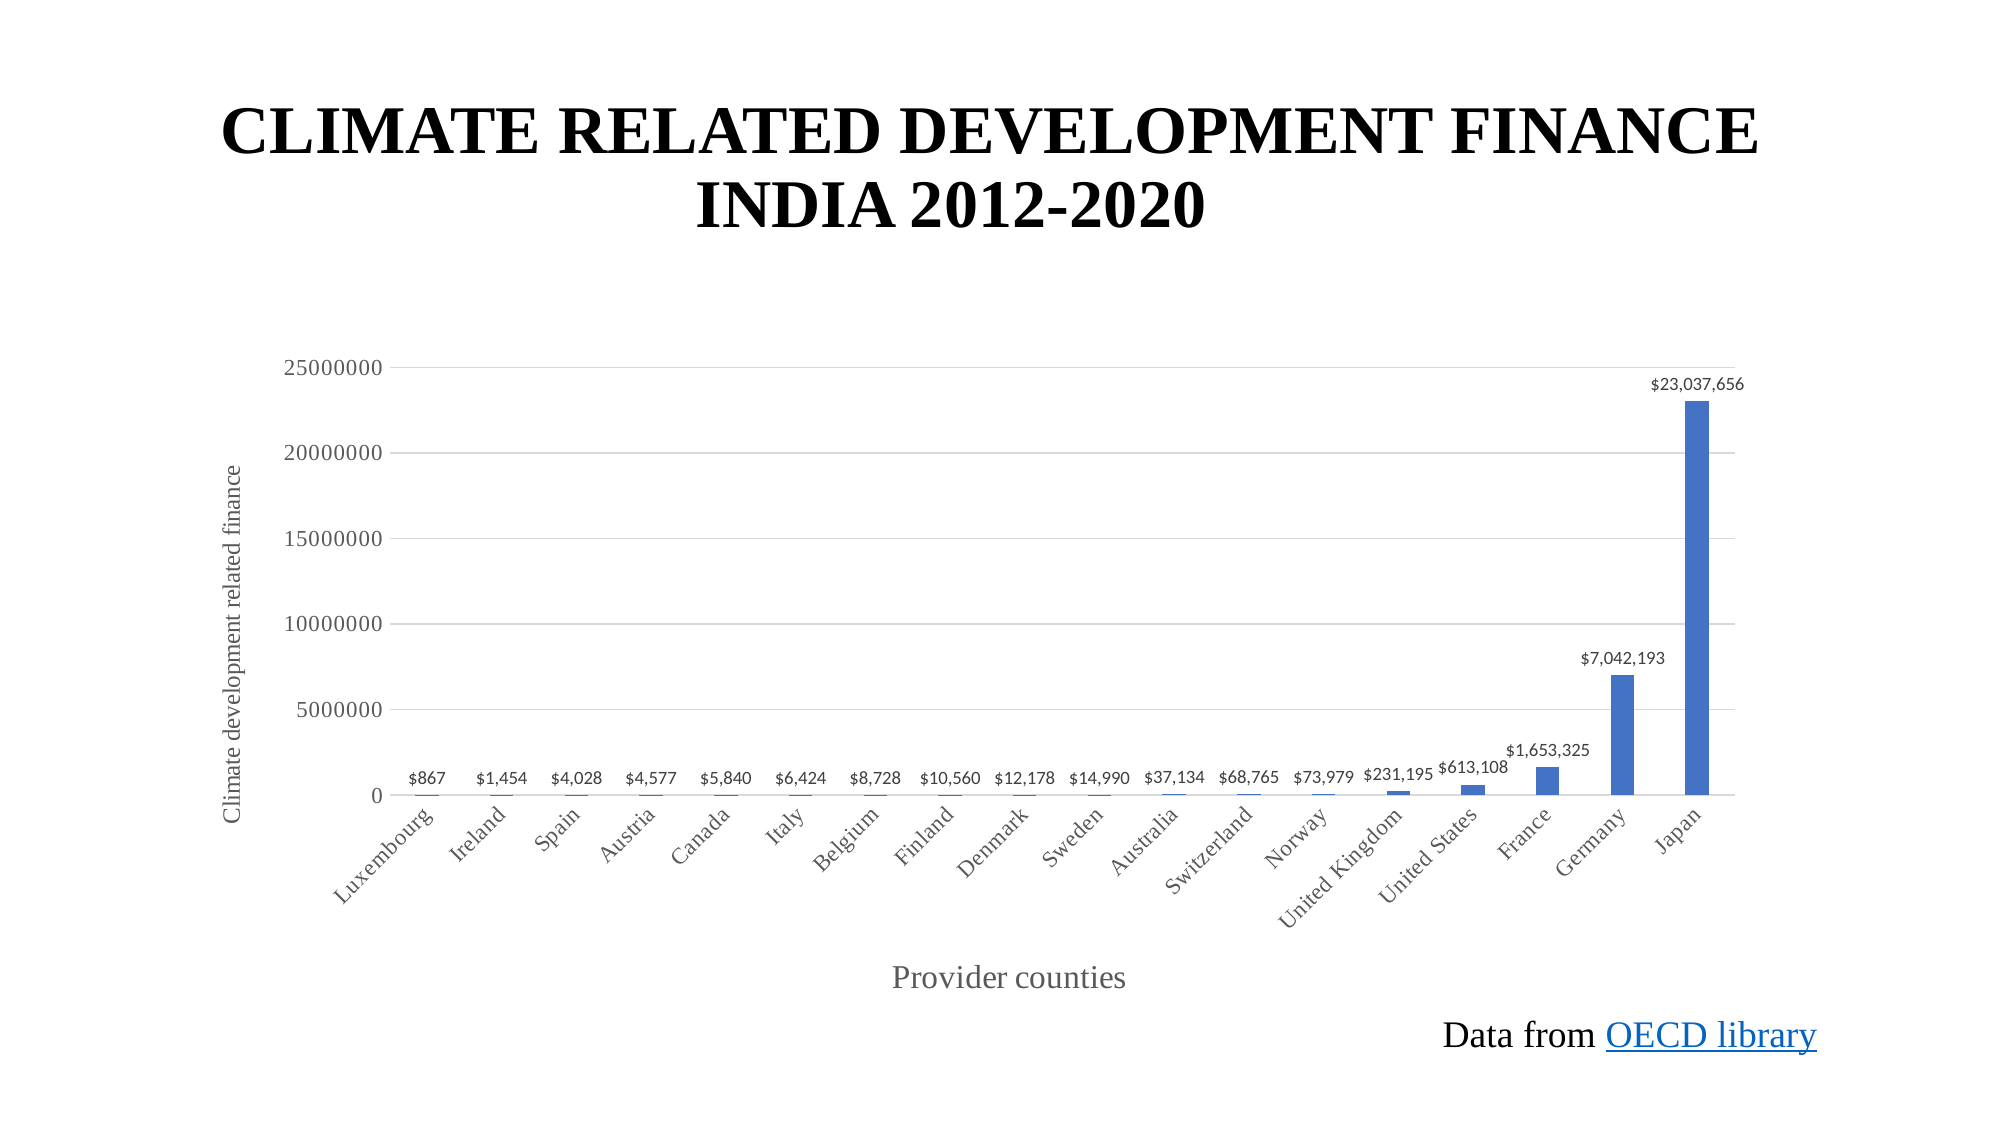

# CLIMATE RELATED DEVELOPMENT FINANCE INDIA 2012-2020

### Chart

| Category | finance |
|---|---|
| Luxembourg | 867.0 |
| Ireland | 1454.0 |
| Spain | 4028.0 |
| Austria | 4577.0 |
| Canada | 5840.0 |
| Italy | 6424.0 |
| Belgium | 8728.0 |
| Finland | 10560.0 |
| Denmark | 12178.0 |
| Sweden | 14990.0 |
| Australia | 37134.0 |
| Switzerland | 68765.0 |
| Norway | 73979.0 |
| United Kingdom | 231195.0 |
| United States | 613108.0 |
| France | 1653325.0 |
| Germany | 7042193.0 |
| Japan | 23037656.0 |
Data from OECD library